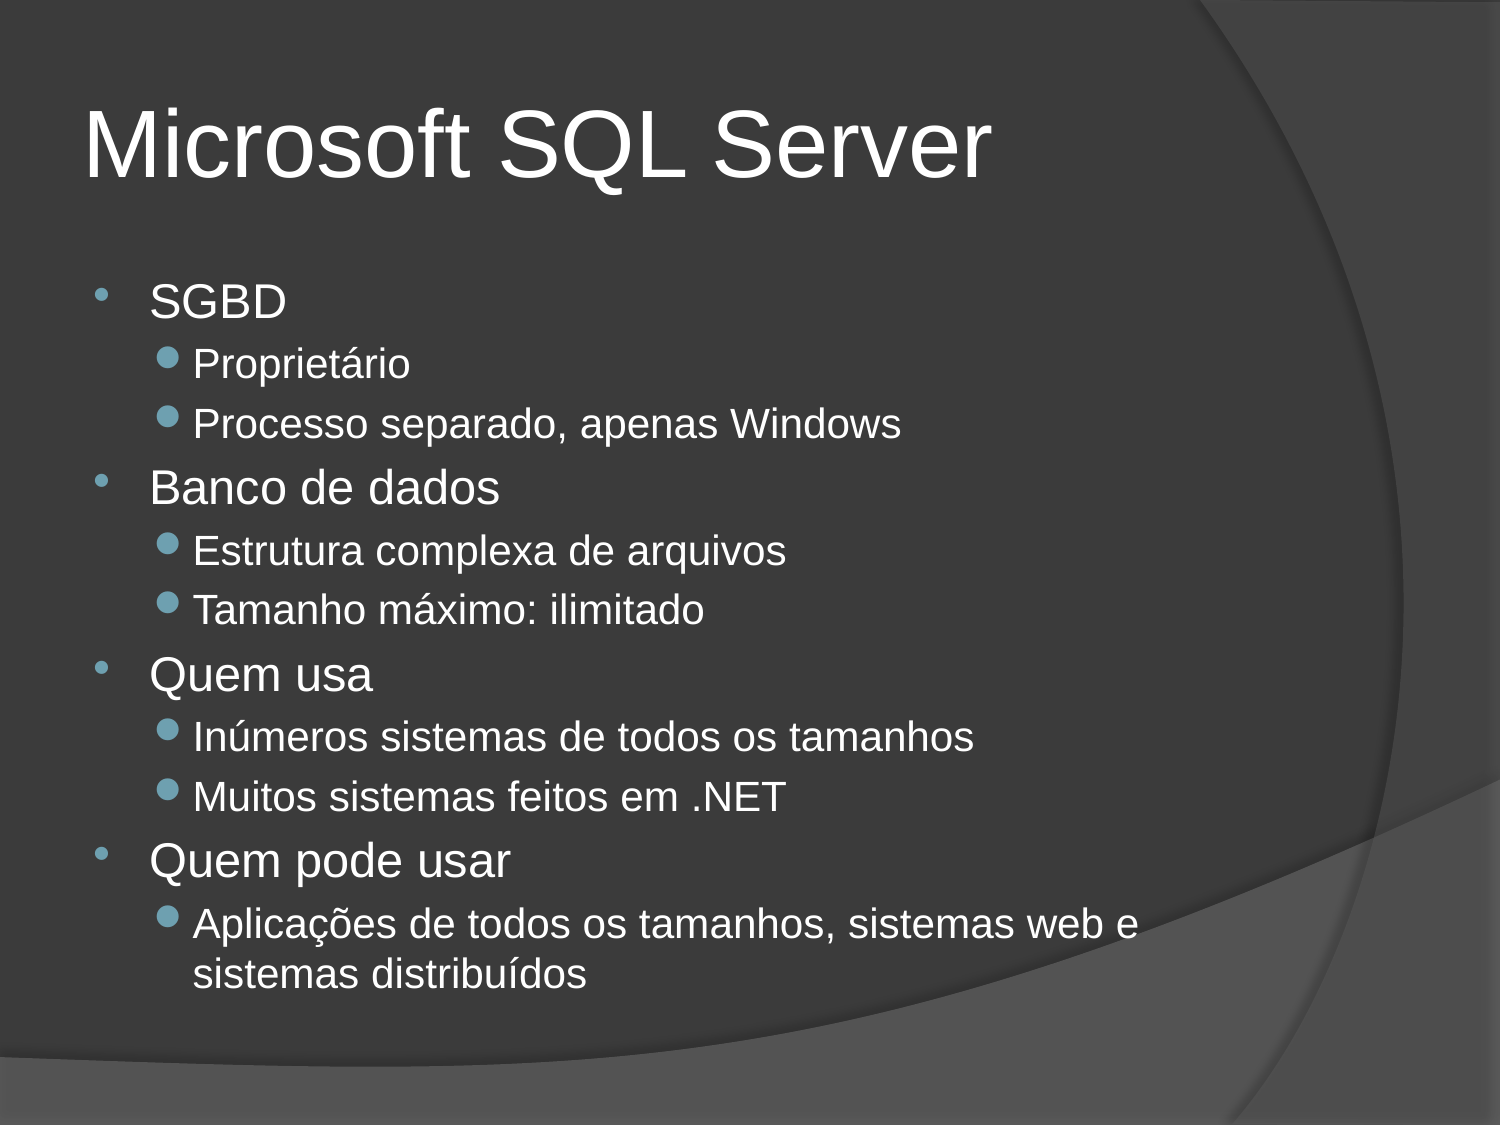

# Microsoft SQL Server
SGBD
Proprietário
Processo separado, apenas Windows
Banco de dados
Estrutura complexa de arquivos
Tamanho máximo: ilimitado
Quem usa
Inúmeros sistemas de todos os tamanhos
Muitos sistemas feitos em .NET
Quem pode usar
Aplicações de todos os tamanhos, sistemas web e sistemas distribuídos